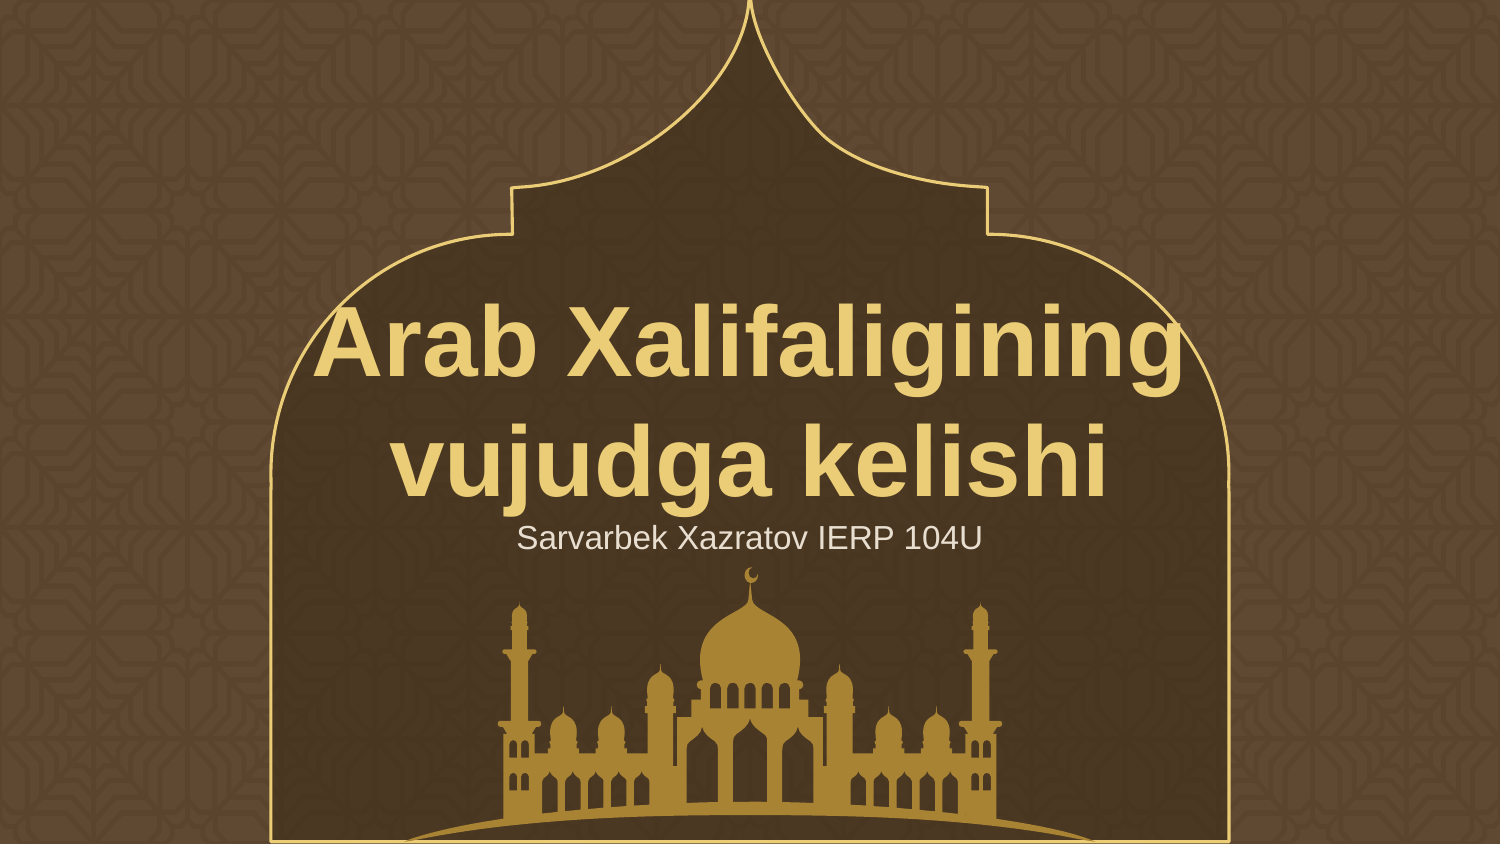

# Arab Xalifaligining vujudga kelishi
Sarvarbek Xazratov IERP 104U